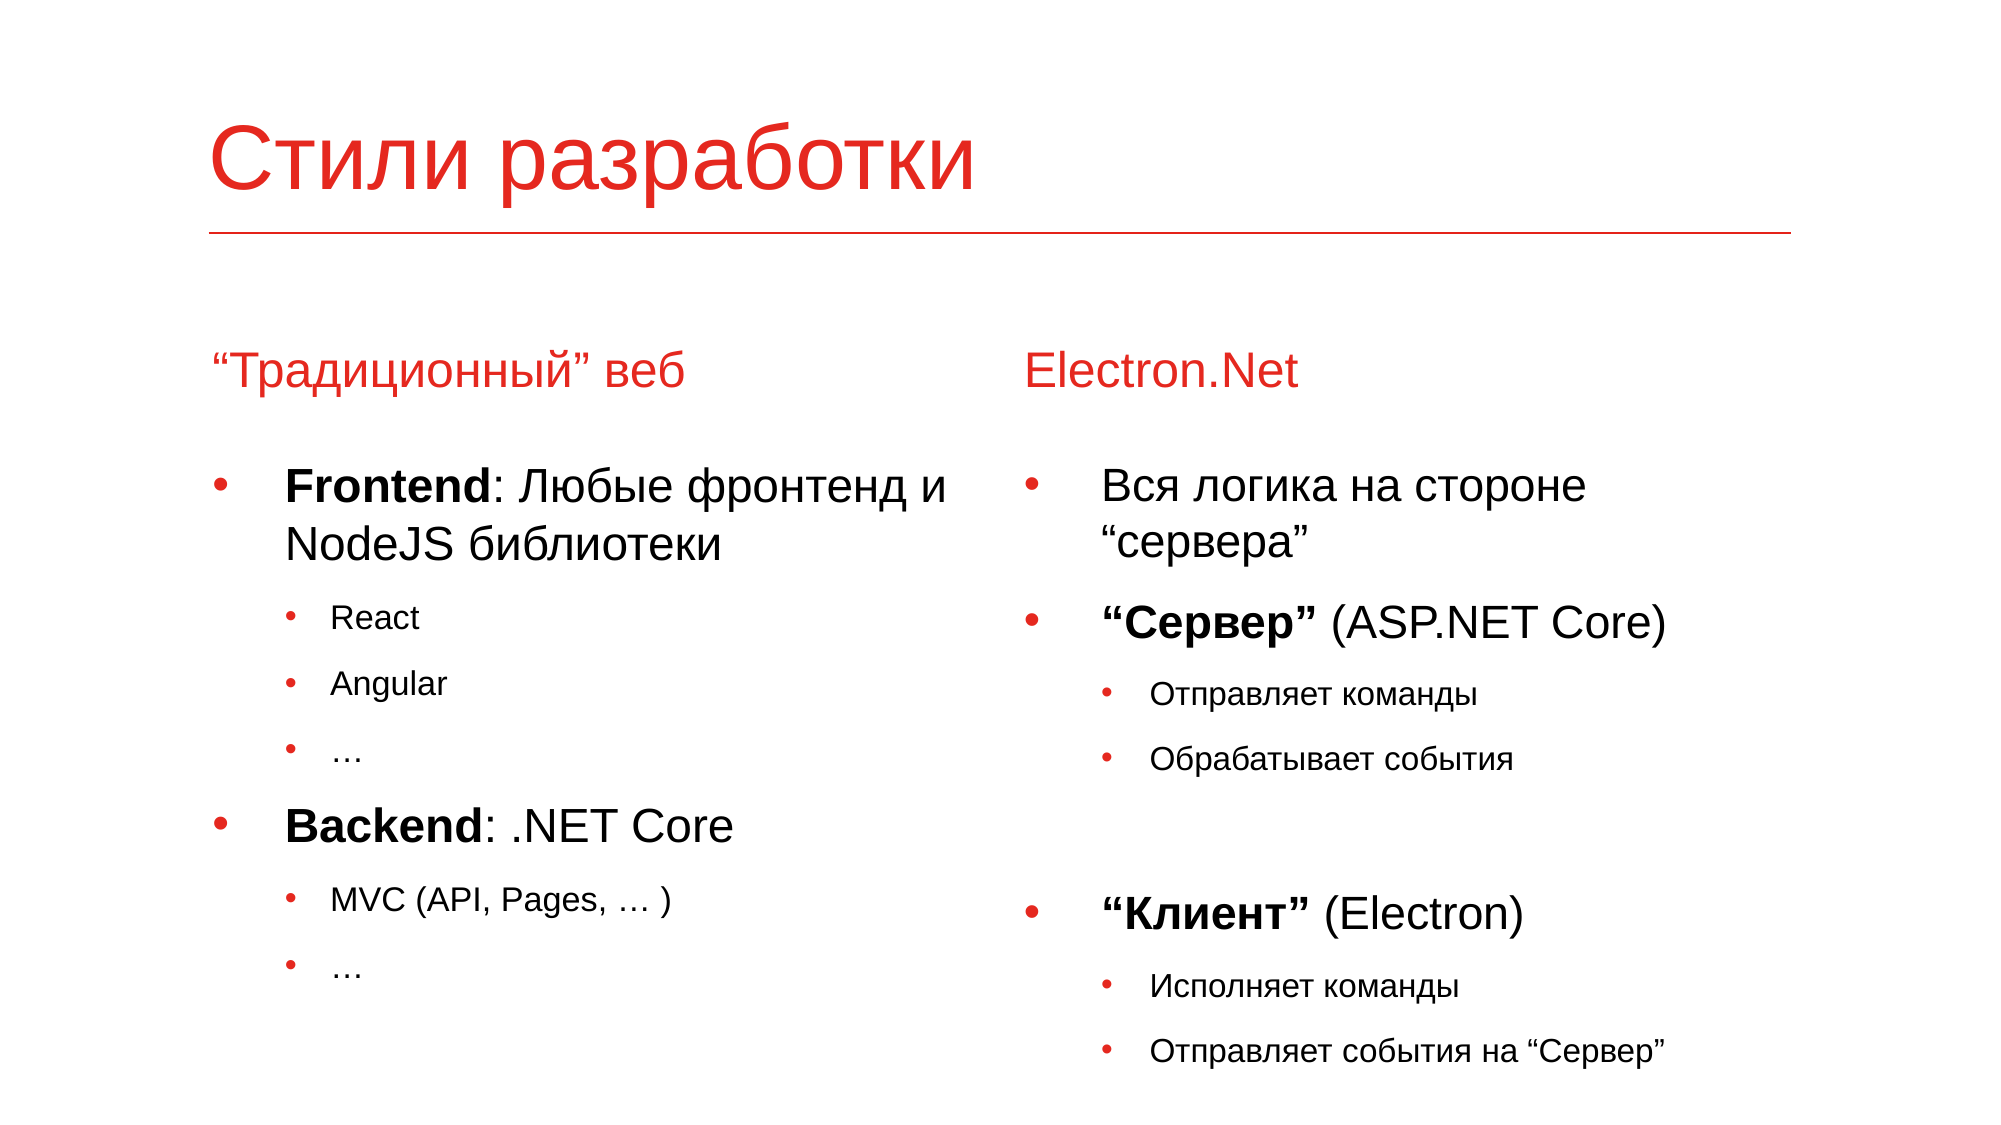

# Стили разработки
Electron.Net
“Традиционный” веб
Вся логика на стороне “сервера”
“Сервер” (ASP.NET Core)
Отправляет команды
Обрабатывает события

“Клиент” (Electron)
Исполняет команды
Отправляет события на “Сервер”

Frontend: Любые фронтенд и NodeJS библиотеки
React
Angular
…
Backend: .NET Core
MVC (API, Pages, … )
…